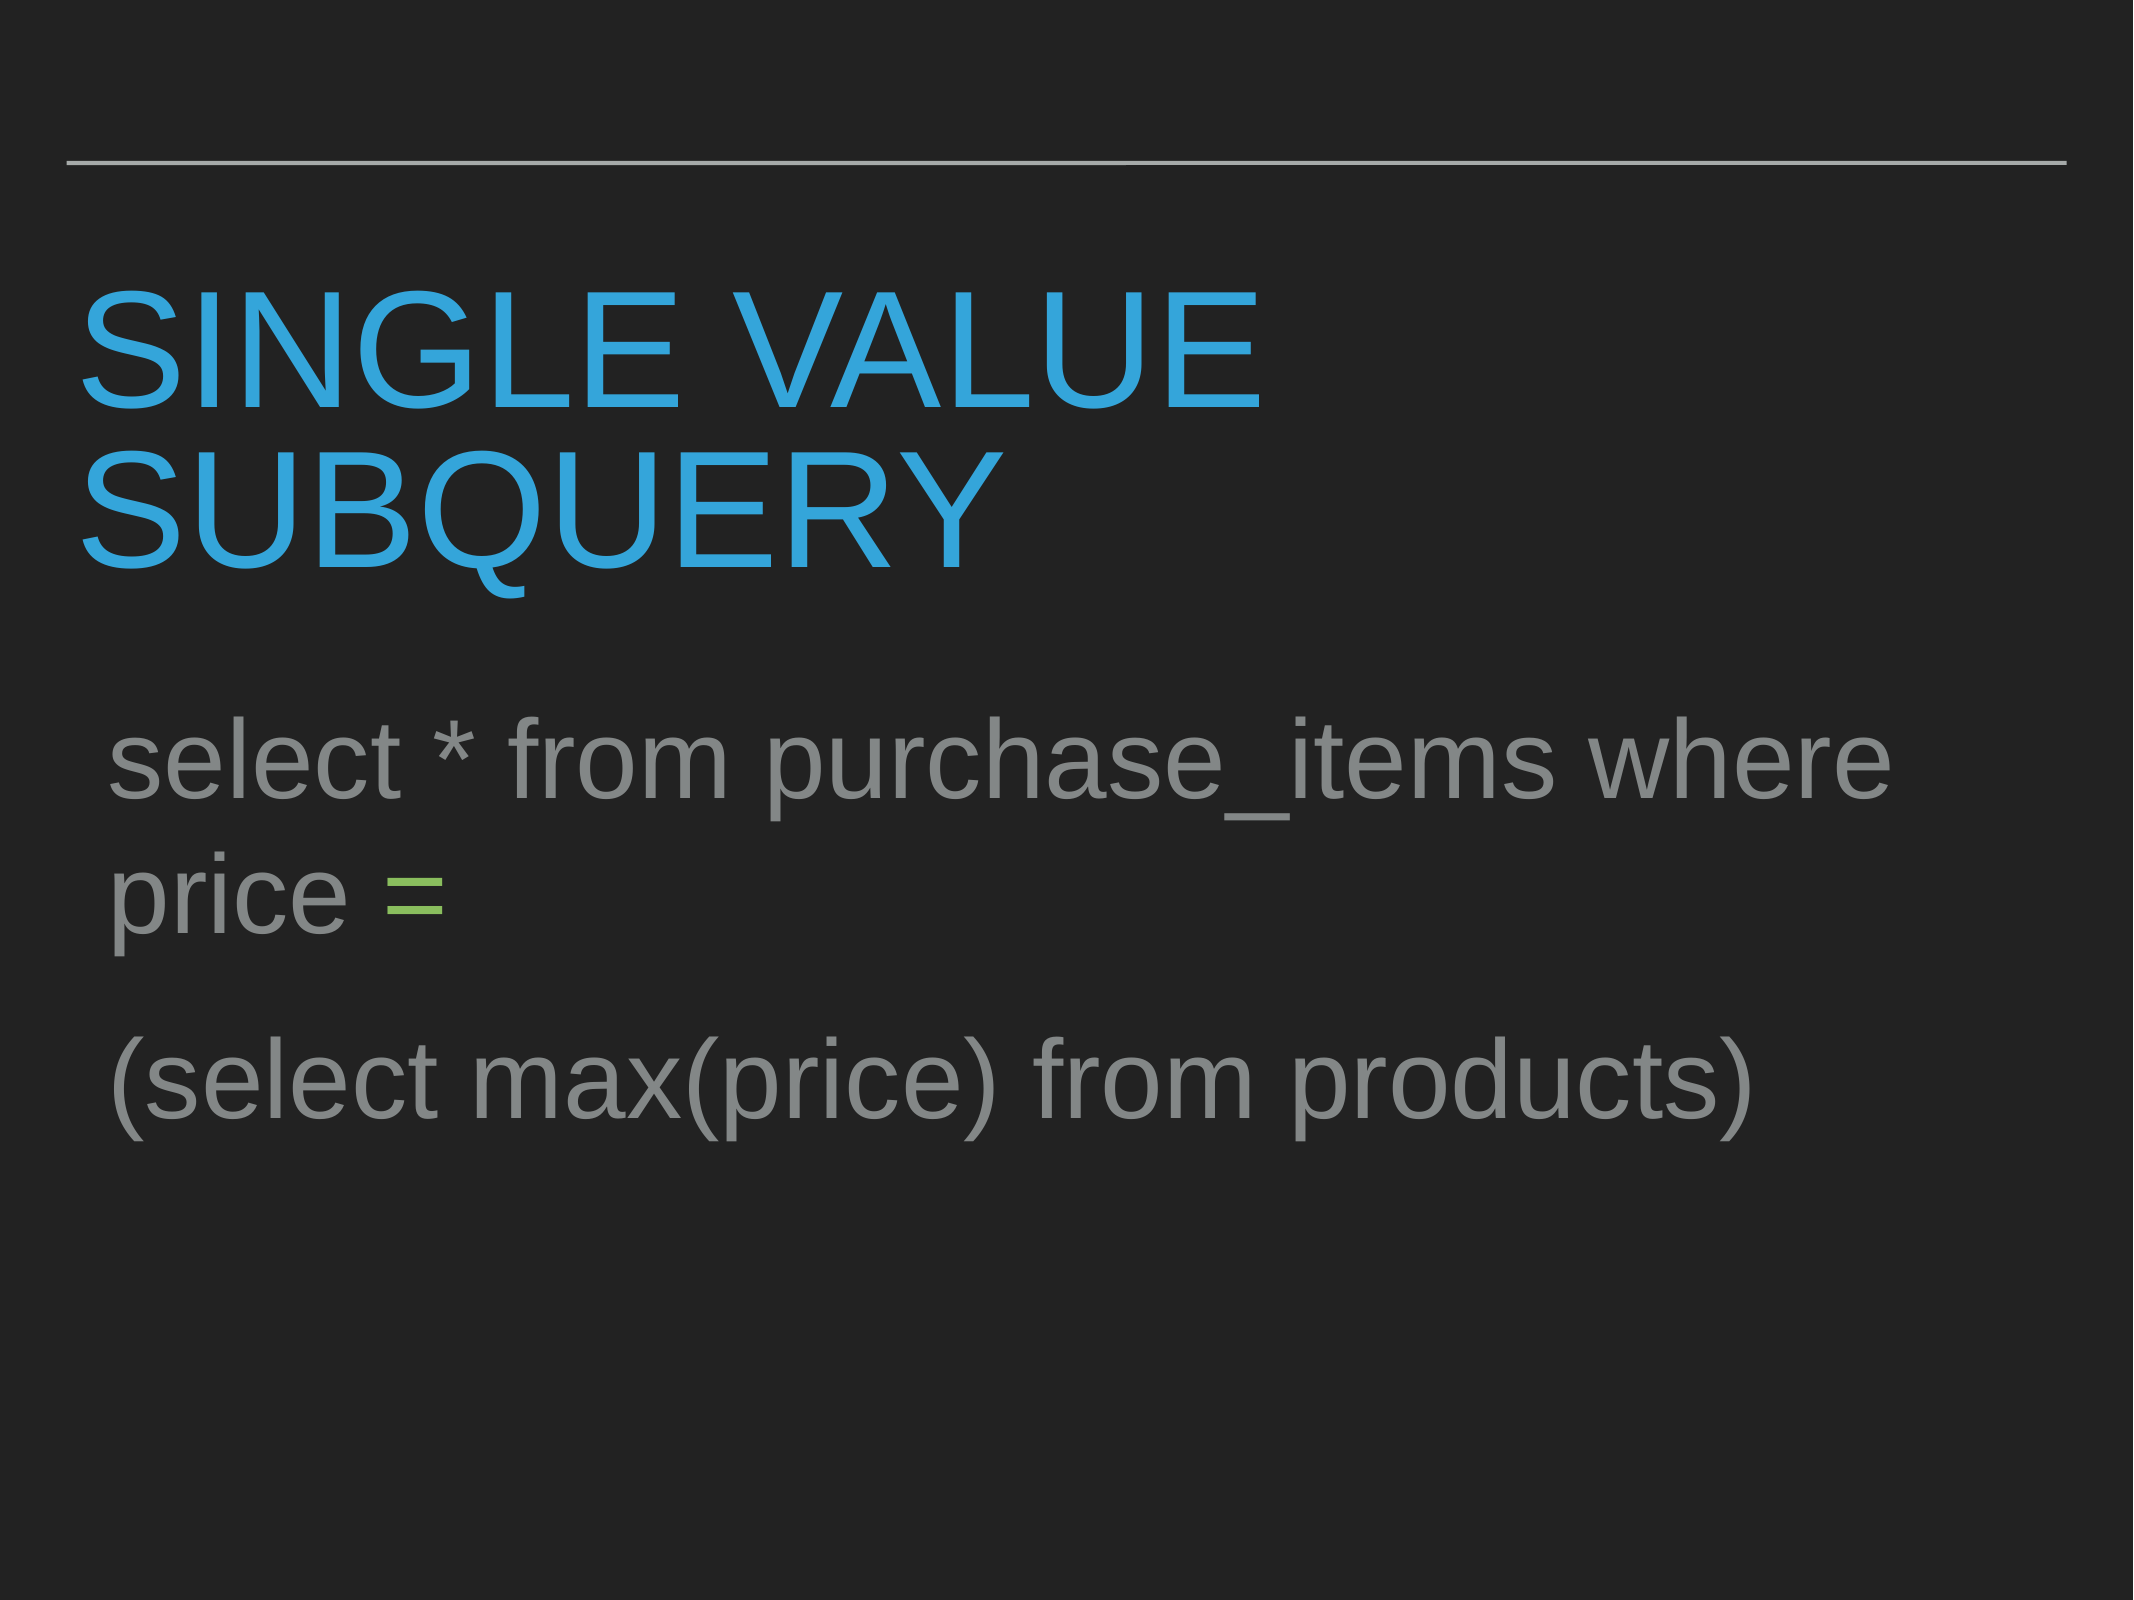

# Single Value subquery
select * from purchase_items where price =
(select max(price) from products)